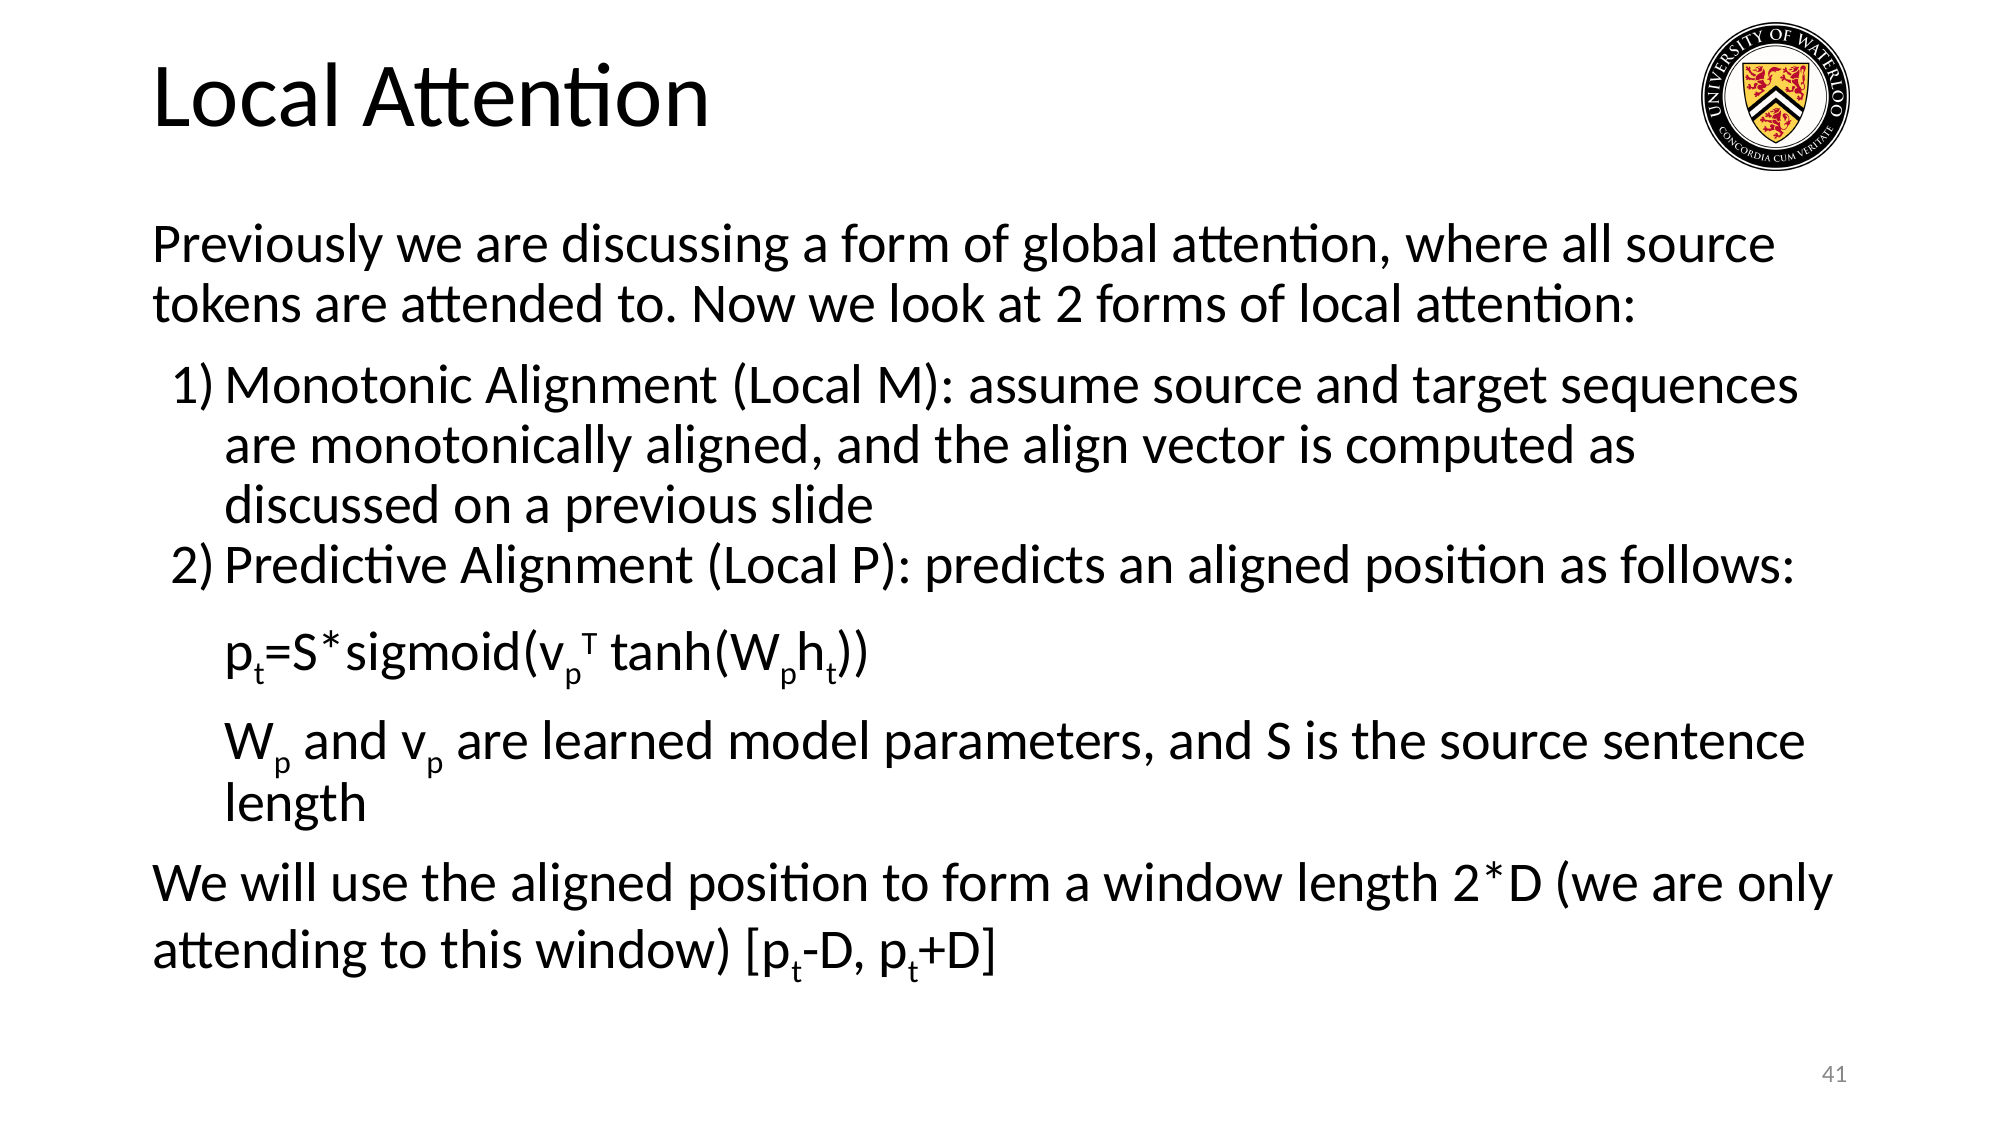

# Local Attention
Previously we are discussing a form of global attention, where all source tokens are attended to. Now we look at 2 forms of local attention:
Monotonic Alignment (Local M): assume source and target sequences are monotonically aligned, and the align vector is computed as discussed on a previous slide
Predictive Alignment (Local P): predicts an aligned position as follows:
pt=S*sigmoid(vpT tanh(Wpht))
Wp and vp are learned model parameters, and S is the source sentence length
We will use the aligned position to form a window length 2*D (we are only attending to this window) [pt-D, pt+D]
41